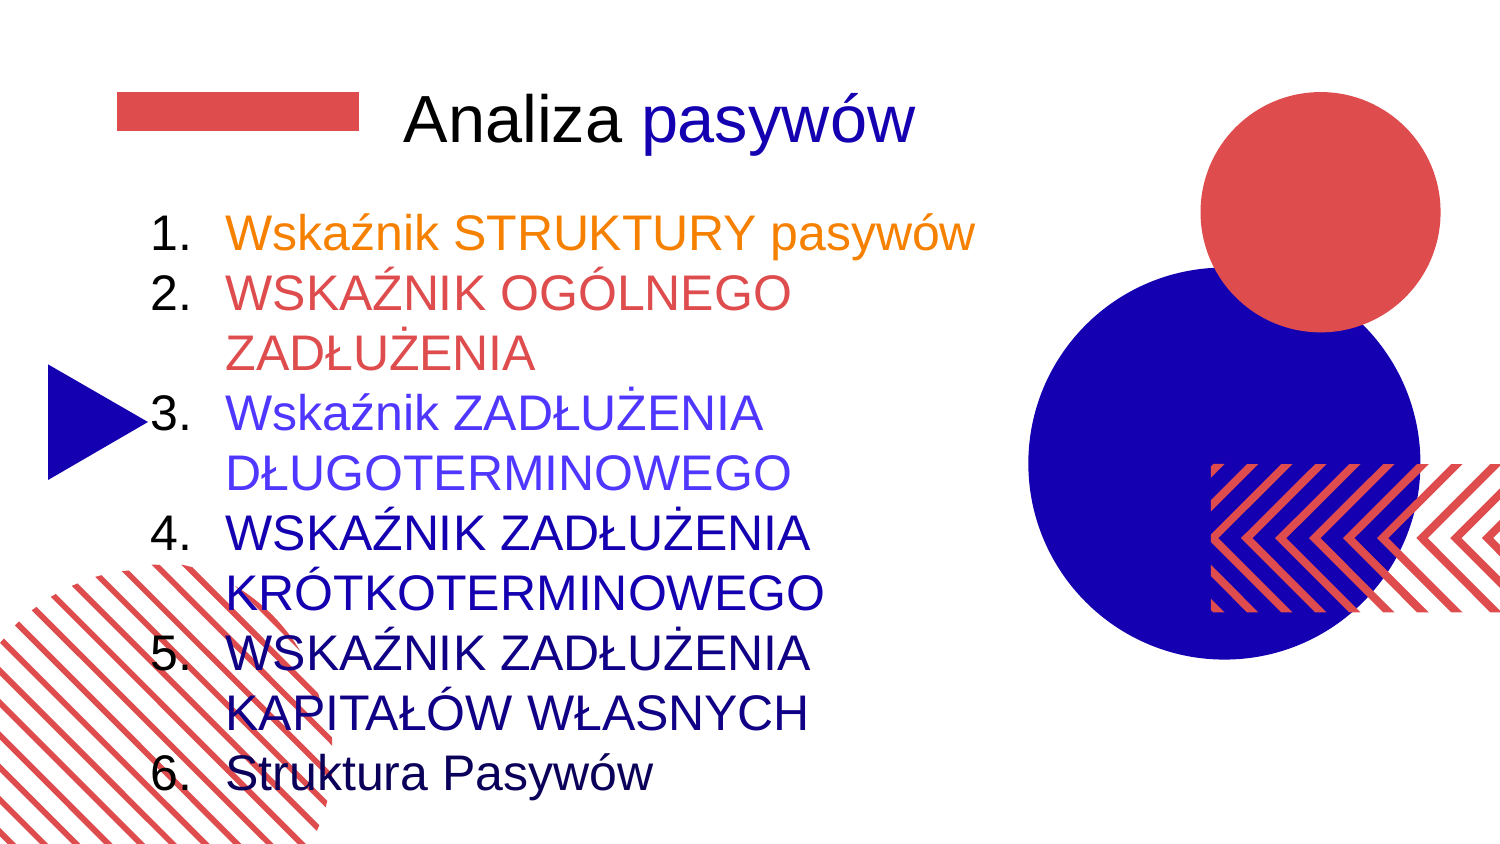

# Analiza pasywów
Wskaźnik STRUKTURY pasywów
WSKAŹNIK OGÓLNEGO ZADŁUŻENIA
Wskaźnik ZADŁUŻENIA DŁUGOTERMINOWEGO
WSKAŹNIK ZADŁUŻENIA KRÓTKOTERMINOWEGO
WSKAŹNIK ZADŁUŻENIA KAPITAŁÓW WŁASNYCH
Struktura Pasywów